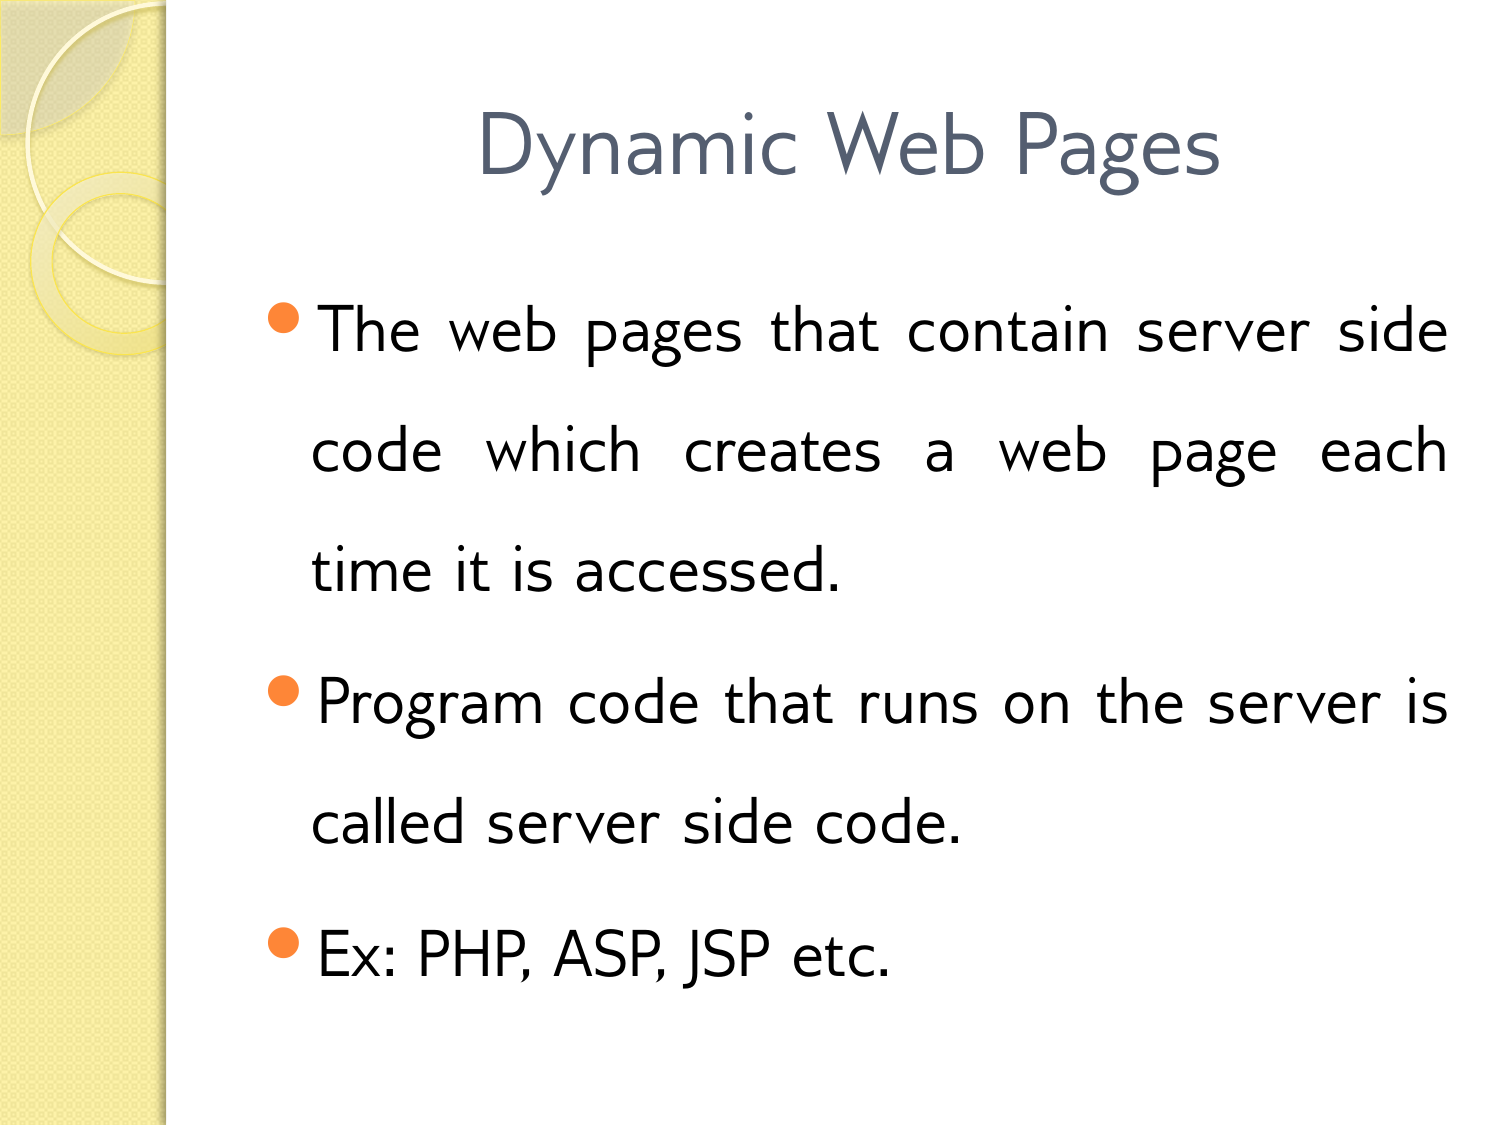

# Dynamic Web Pages
The web pages that contain server side code which creates a web page each time it is accessed.
Program code that runs on the server is called server side code.
Ex: PHP, ASP, JSP etc.